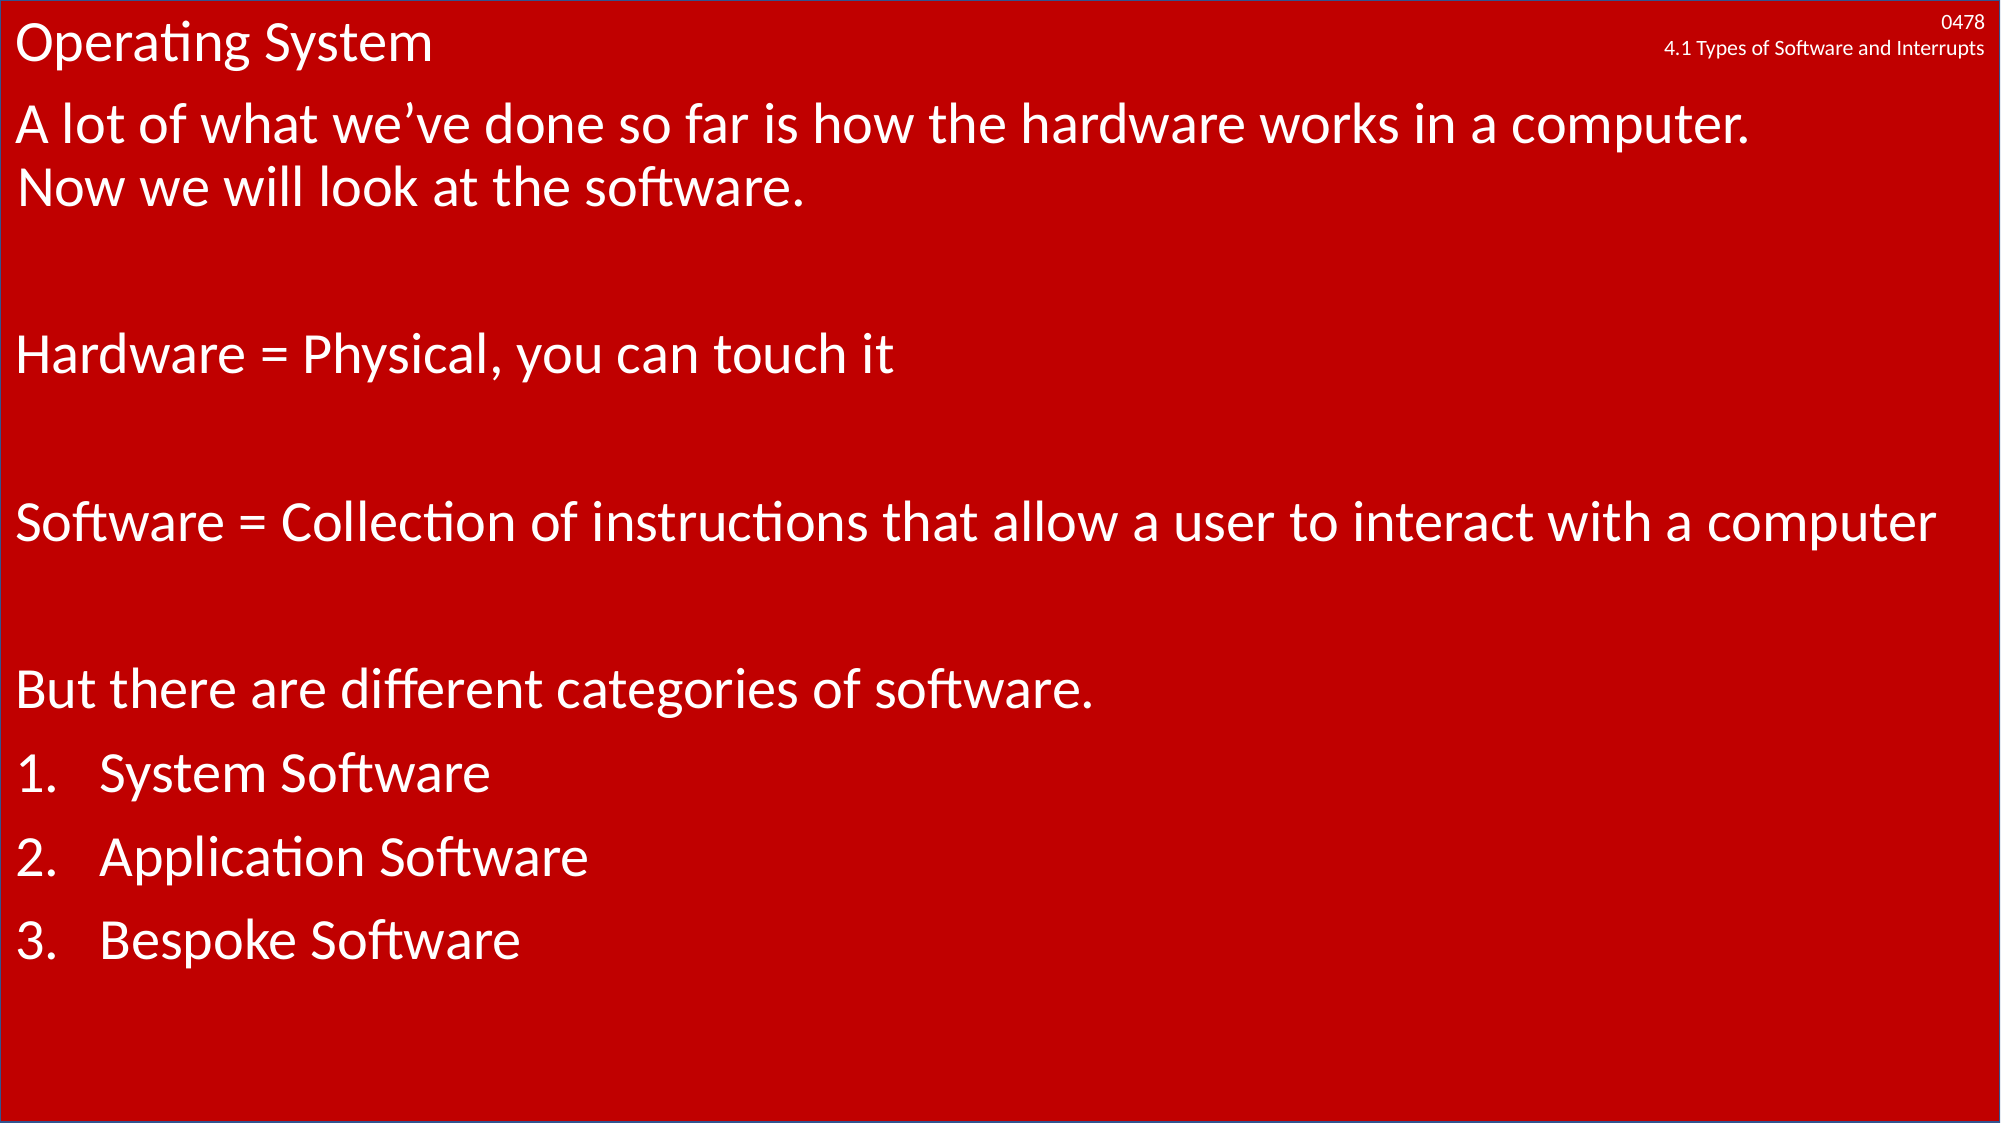

# Operating System
A lot of what we’ve done so far is how the hardware works in a computer.
Now we will look at the software.

Hardware = Physical, you can touch it

Software = Collection of instructions that allow a user to interact with a computer

But there are different categories of software.
System Software
Application Software
Bespoke Software